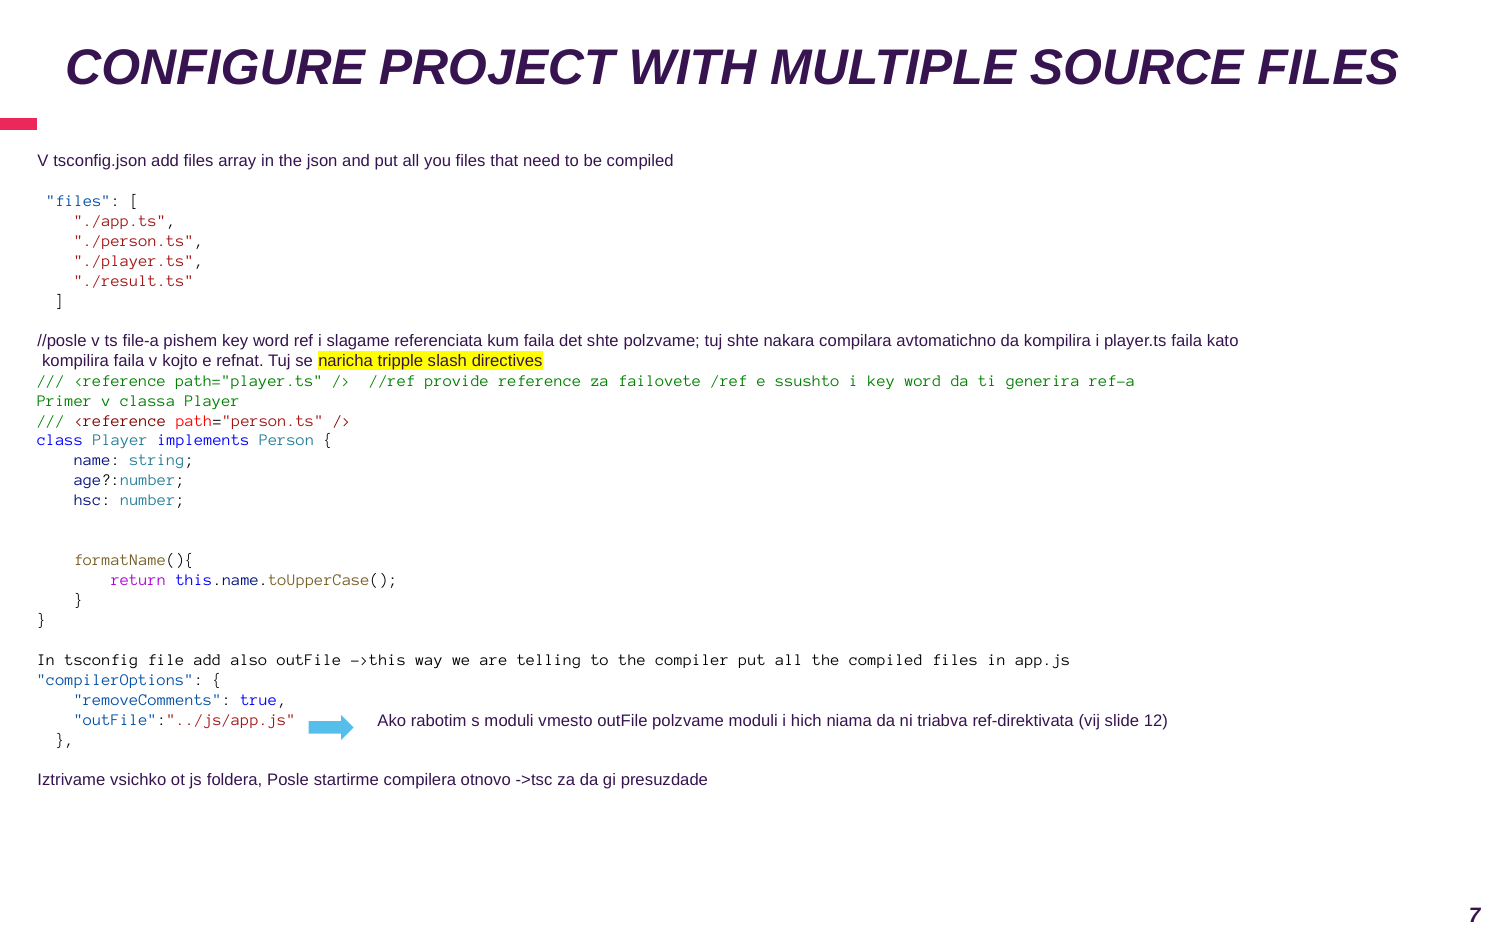

# Configure Project with multiple source files
V tsconfig.json add files array in the json and put all you files that need to be compiled

 "files": [
    "./app.ts",
    "./person.ts",
    "./player.ts",
    "./result.ts"
  ]

//posle v ts file-a pishem key word ref i slagame referenciata kum faila det shte polzvame; tuj shte nakara compilara avtomatichno da kompilira i player.ts faila kato
 kompilira faila v kojto e refnat. Tuj se naricha tripple slash directives
/// <reference path="player.ts" />  //ref provide reference za failovete /ref e ssushto i key word da ti generira ref-a
Primer v classa Player
/// <reference path="person.ts" />
class Player implements Person {
    name: string;
    age?:number;
    hsc: number;

    formatName(){
        return this.name.toUpperCase();
    }
}

In tsconfig file add also outFile ->this way we are telling to the compiler put all the compiled files in app.js
"compilerOptions": {
    "removeComments": true,
    "outFile":"../js/app.js"
  },

Iztrivame vsichko ot js foldera, Posle startirme compilera otnovo ->tsc za da gi presuzdade
Ako rabotim s moduli vmesto outFile polzvame moduli i hich niama da ni triabva ref-direktivata (vij slide 12)

7